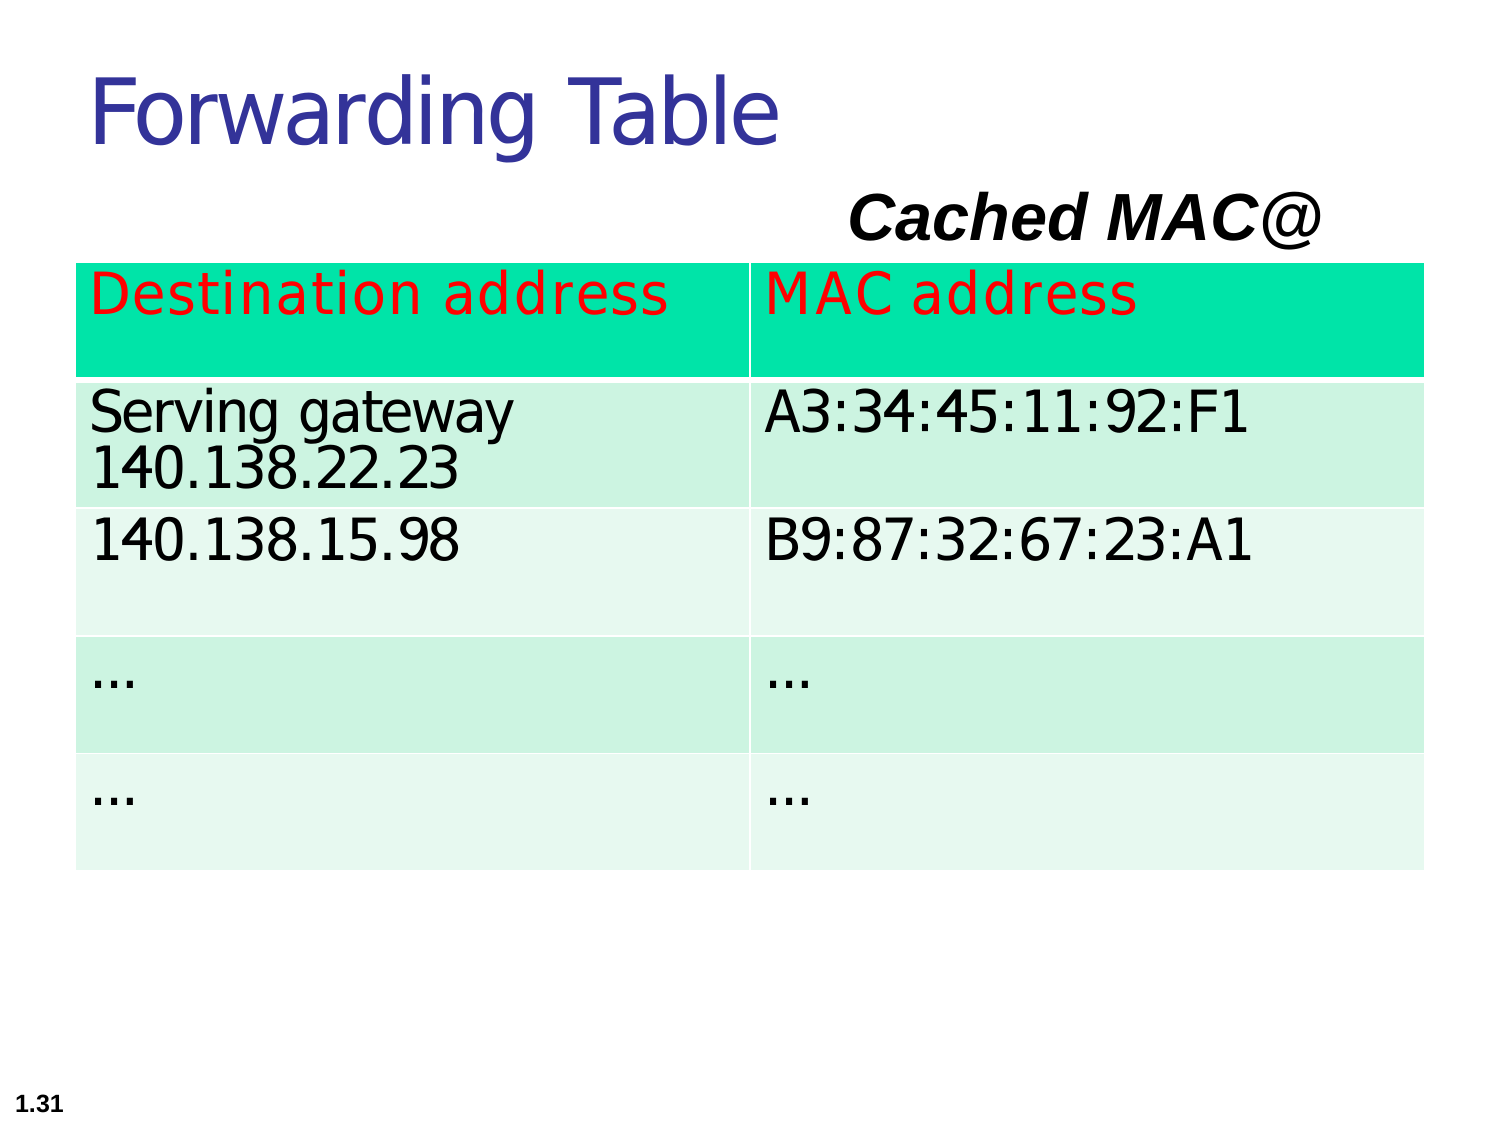

# Forwarding Table
Cached MAC@
| Destination address | MAC address |
| --- | --- |
| Serving gateway 140.138.22.23 | A3:34:45:11:92:F1 |
| 140.138.15.98 | B9:87:32:67:23:A1 |
| … | … |
| … | … |
1.31